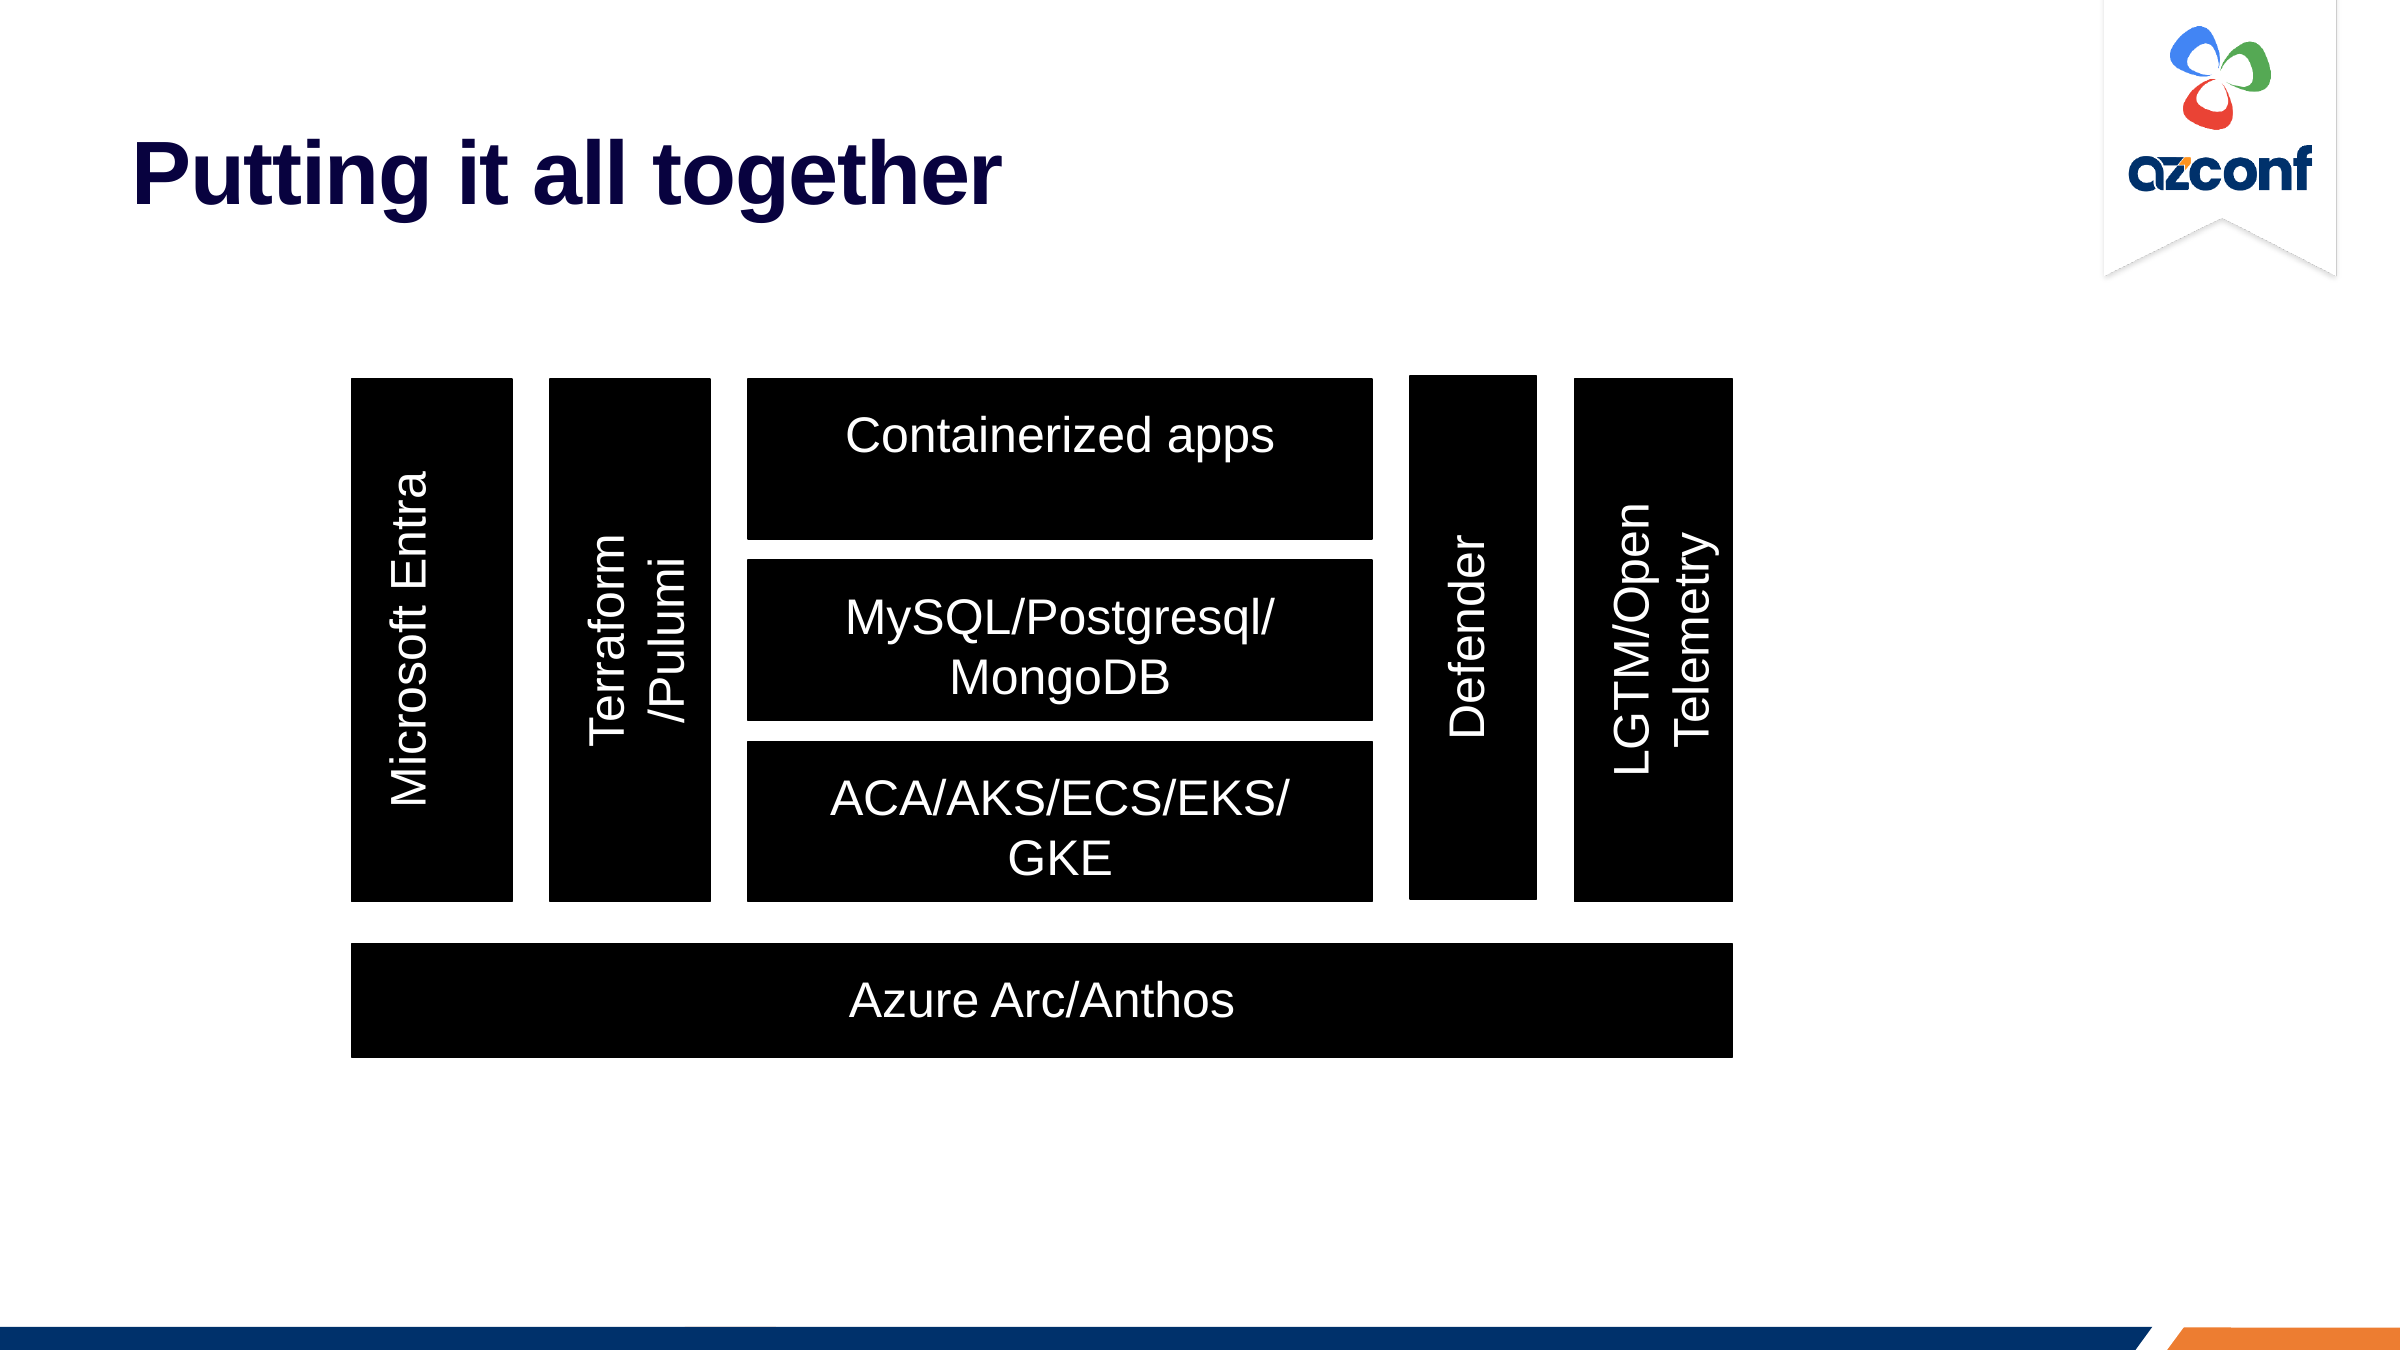

# Putting it all together
Containerized apps
Microsoft Entra
Terraform
/Pulumi
MySQL/Postgresql/
MongoDB
LGTM/Open Telemetry
Defender
ACA/AKS/ECS/EKS/
GKE
Azure Arc/Anthos